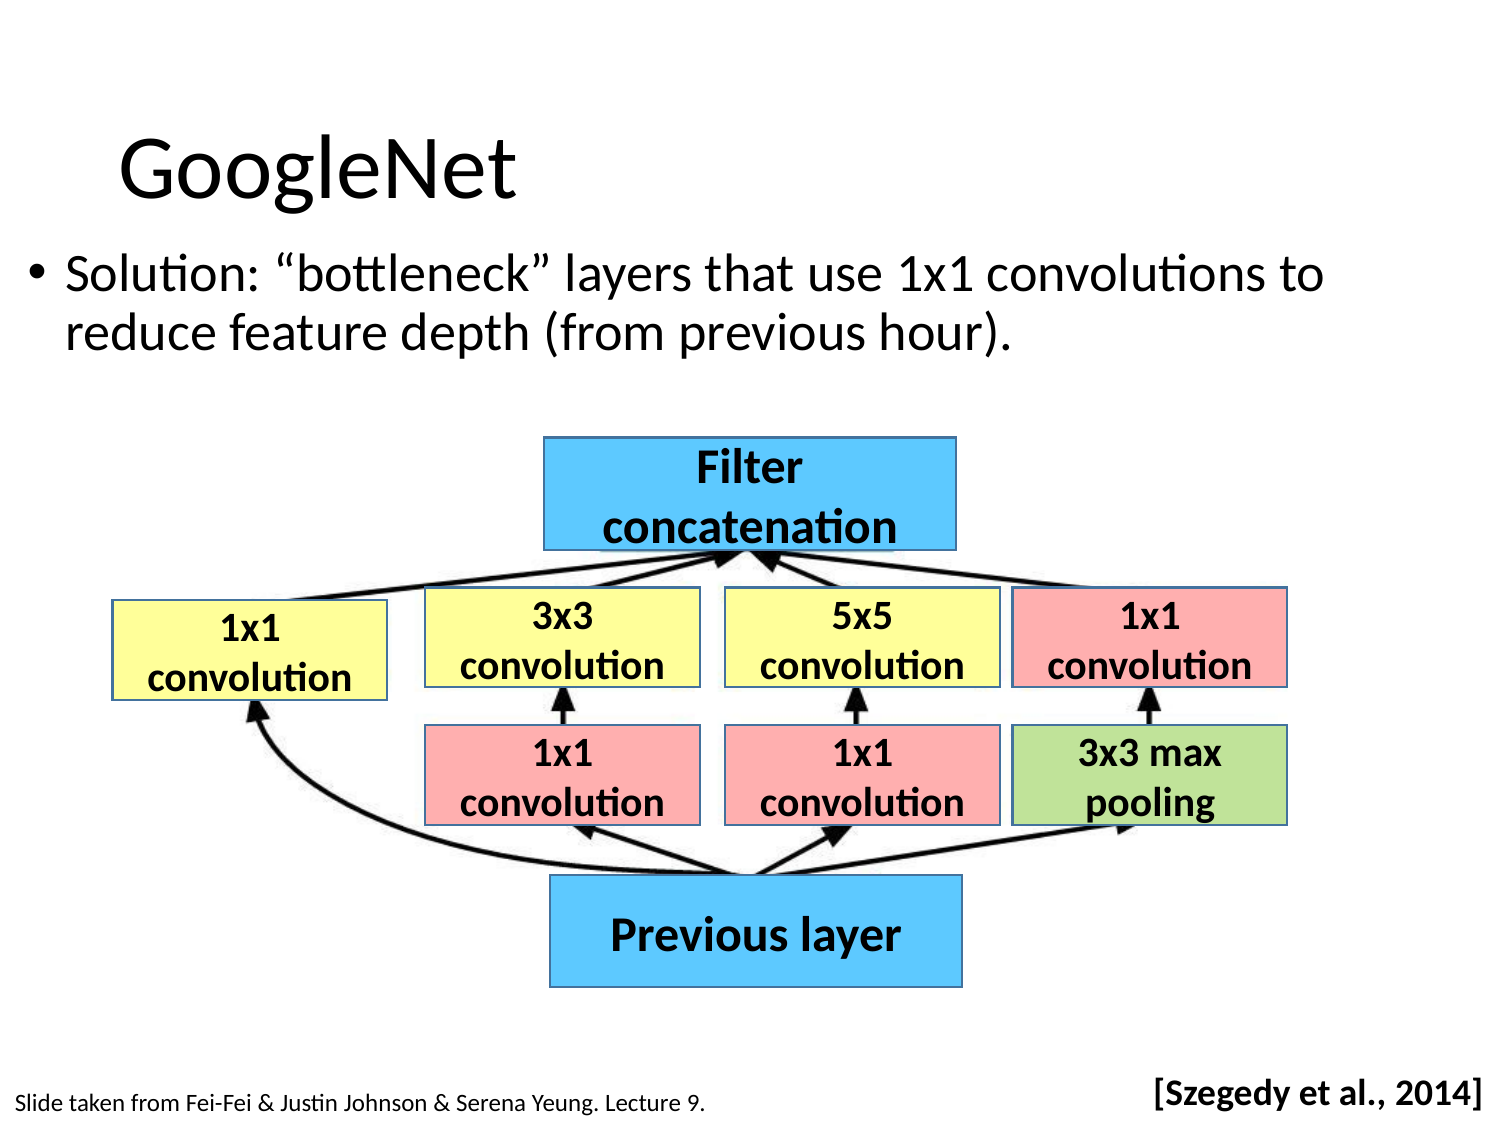

# GoogleNet
Solution: “bottleneck” layers that use 1x1 convolutions to reduce feature depth (from previous hour).

Filter concatenation

3x3 convolution
5x5 convolution
1x1 convolution
1x1 convolution
1x1 convolution
1x1 convolution
3x3 max pooling
Previous layer
 [Szegedy et al., 2014]
Slide taken from Fei-Fei & Justin Johnson & Serena Yeung. Lecture 9.